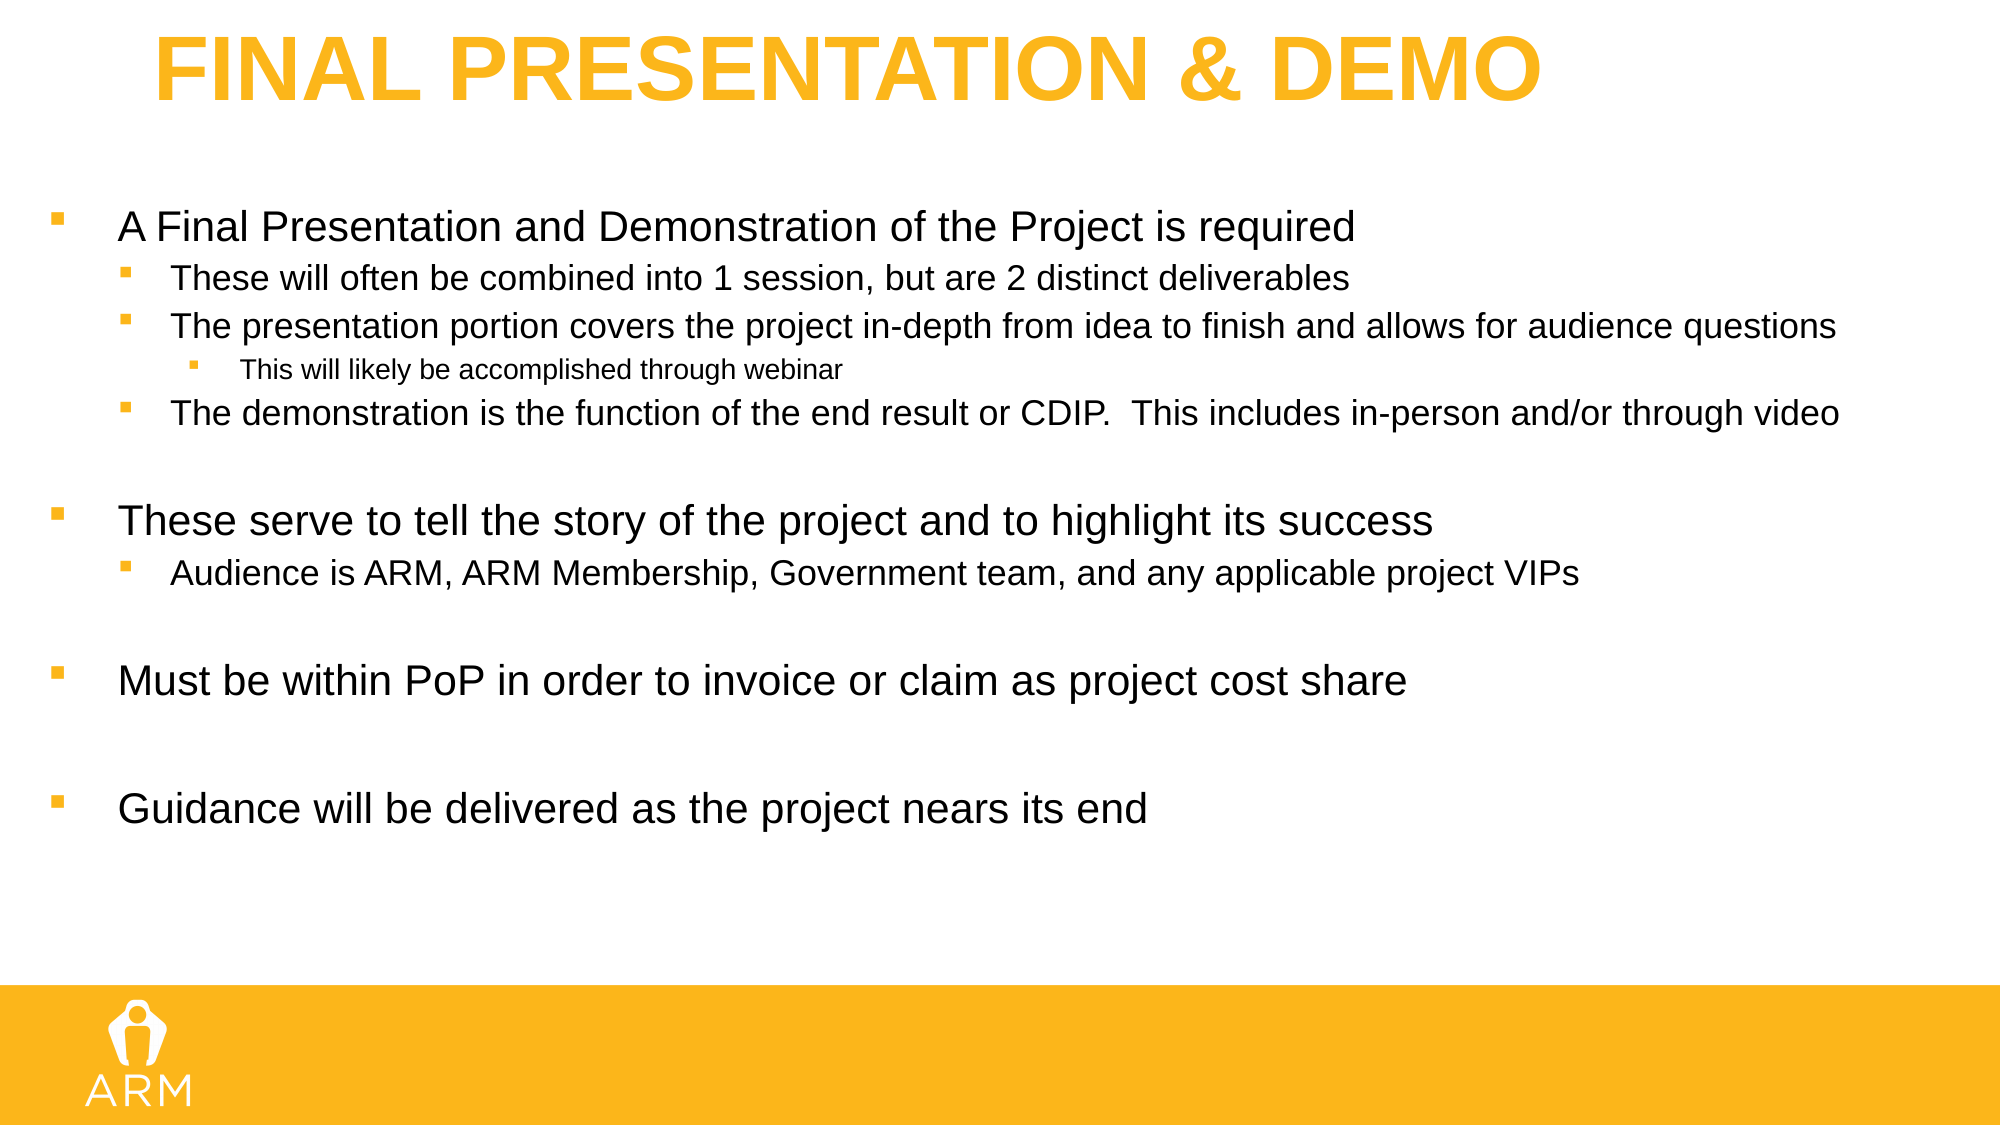

# Final Presentation & Demo
A Final Presentation and Demonstration of the Project is required
These will often be combined into 1 session, but are 2 distinct deliverables
The presentation portion covers the project in-depth from idea to finish and allows for audience questions
This will likely be accomplished through webinar
The demonstration is the function of the end result or CDIP.  This includes in-person and/or through video

These serve to tell the story of the project and to highlight its success
Audience is ARM, ARM Membership, Government team, and any applicable project VIPs

Must be within PoP in order to invoice or claim as project cost share

Guidance will be delivered as the project nears its end